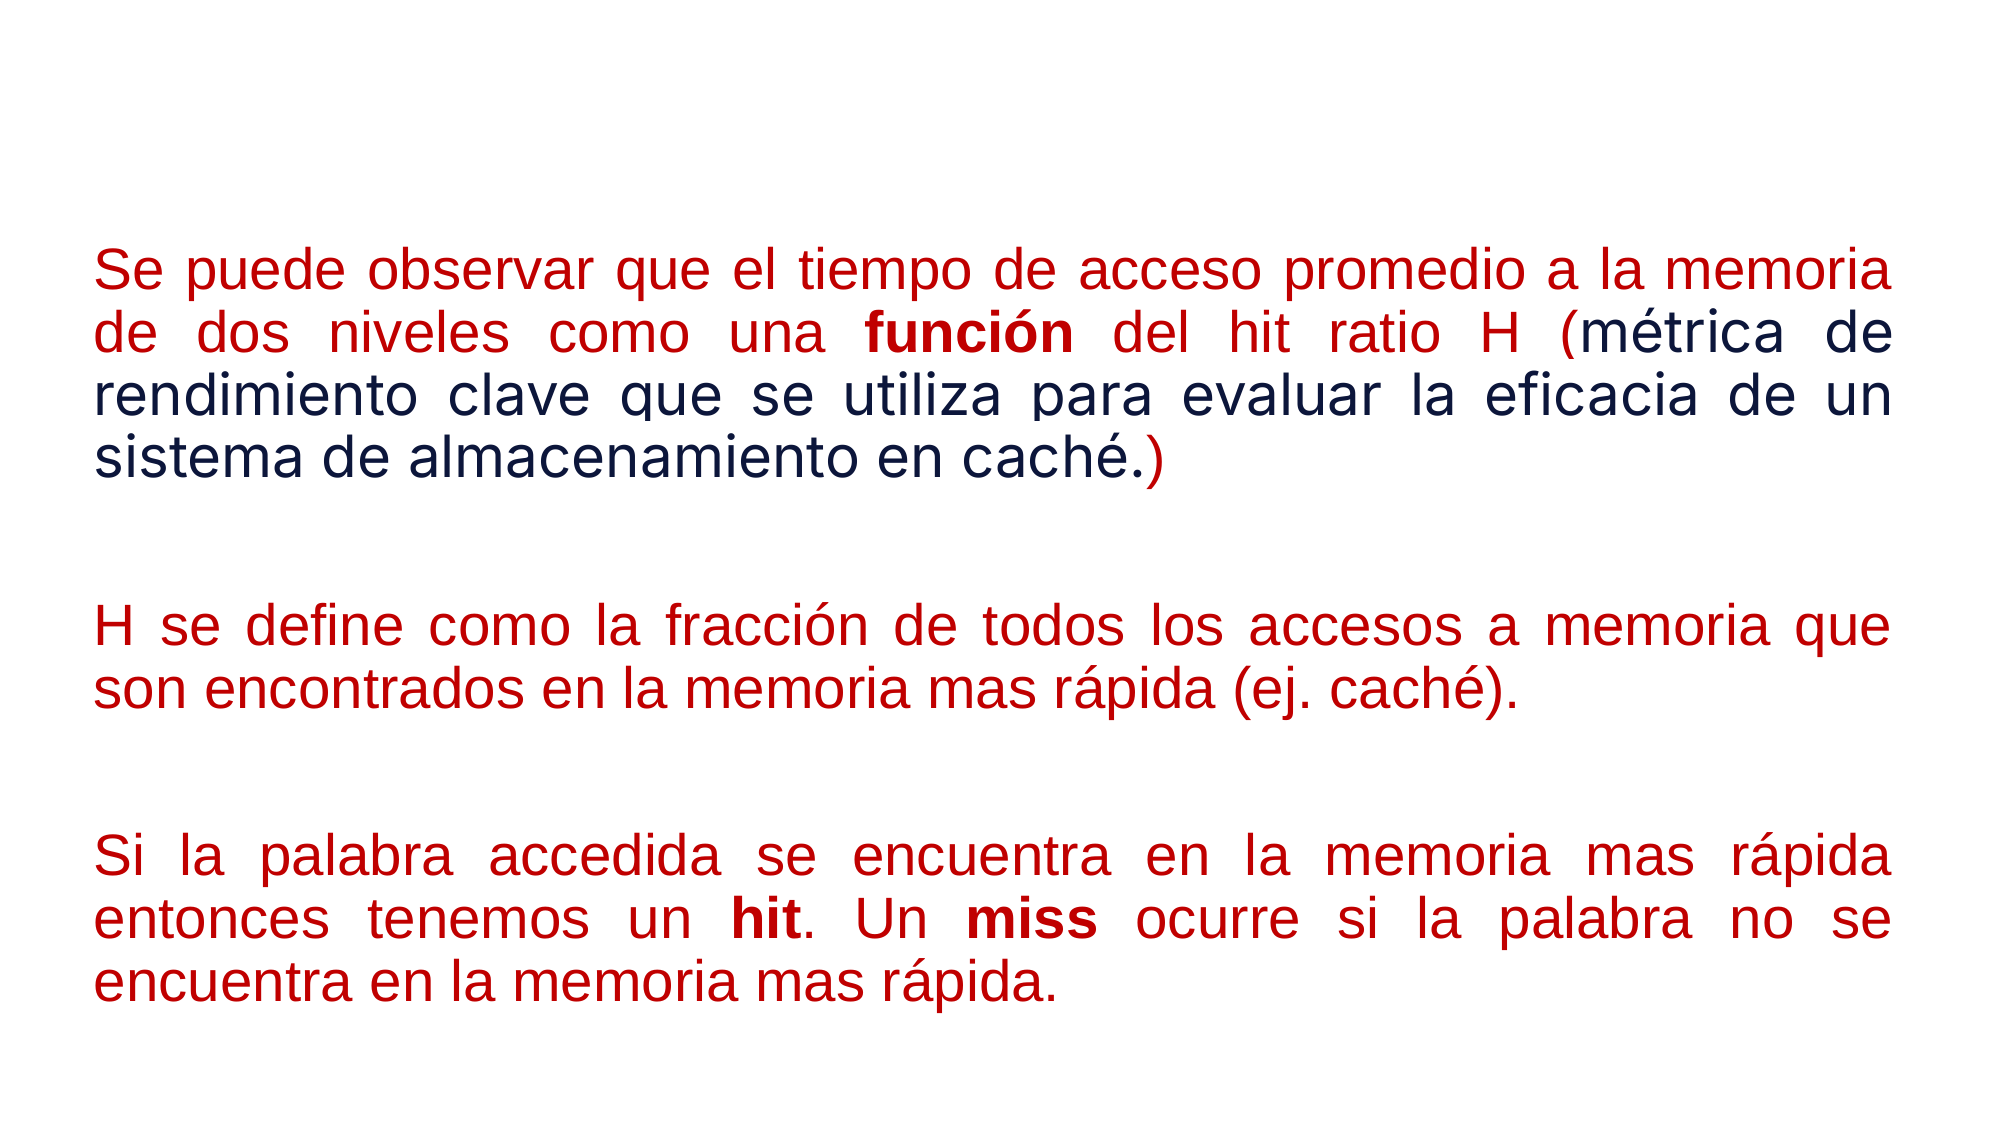

Se puede observar que el tiempo de acceso promedio a la memoria de dos niveles como una función del hit ratio H (métrica de rendimiento clave que se utiliza para evaluar la eficacia de un sistema de almacenamiento en caché.)

H se define como la fracción de todos los accesos a memoria que son encontrados en la memoria mas rápida (ej. caché).

Si la palabra accedida se encuentra en la memoria mas rápida entonces tenemos un hit. Un miss ocurre si la palabra no se encuentra en la memoria mas rápida.